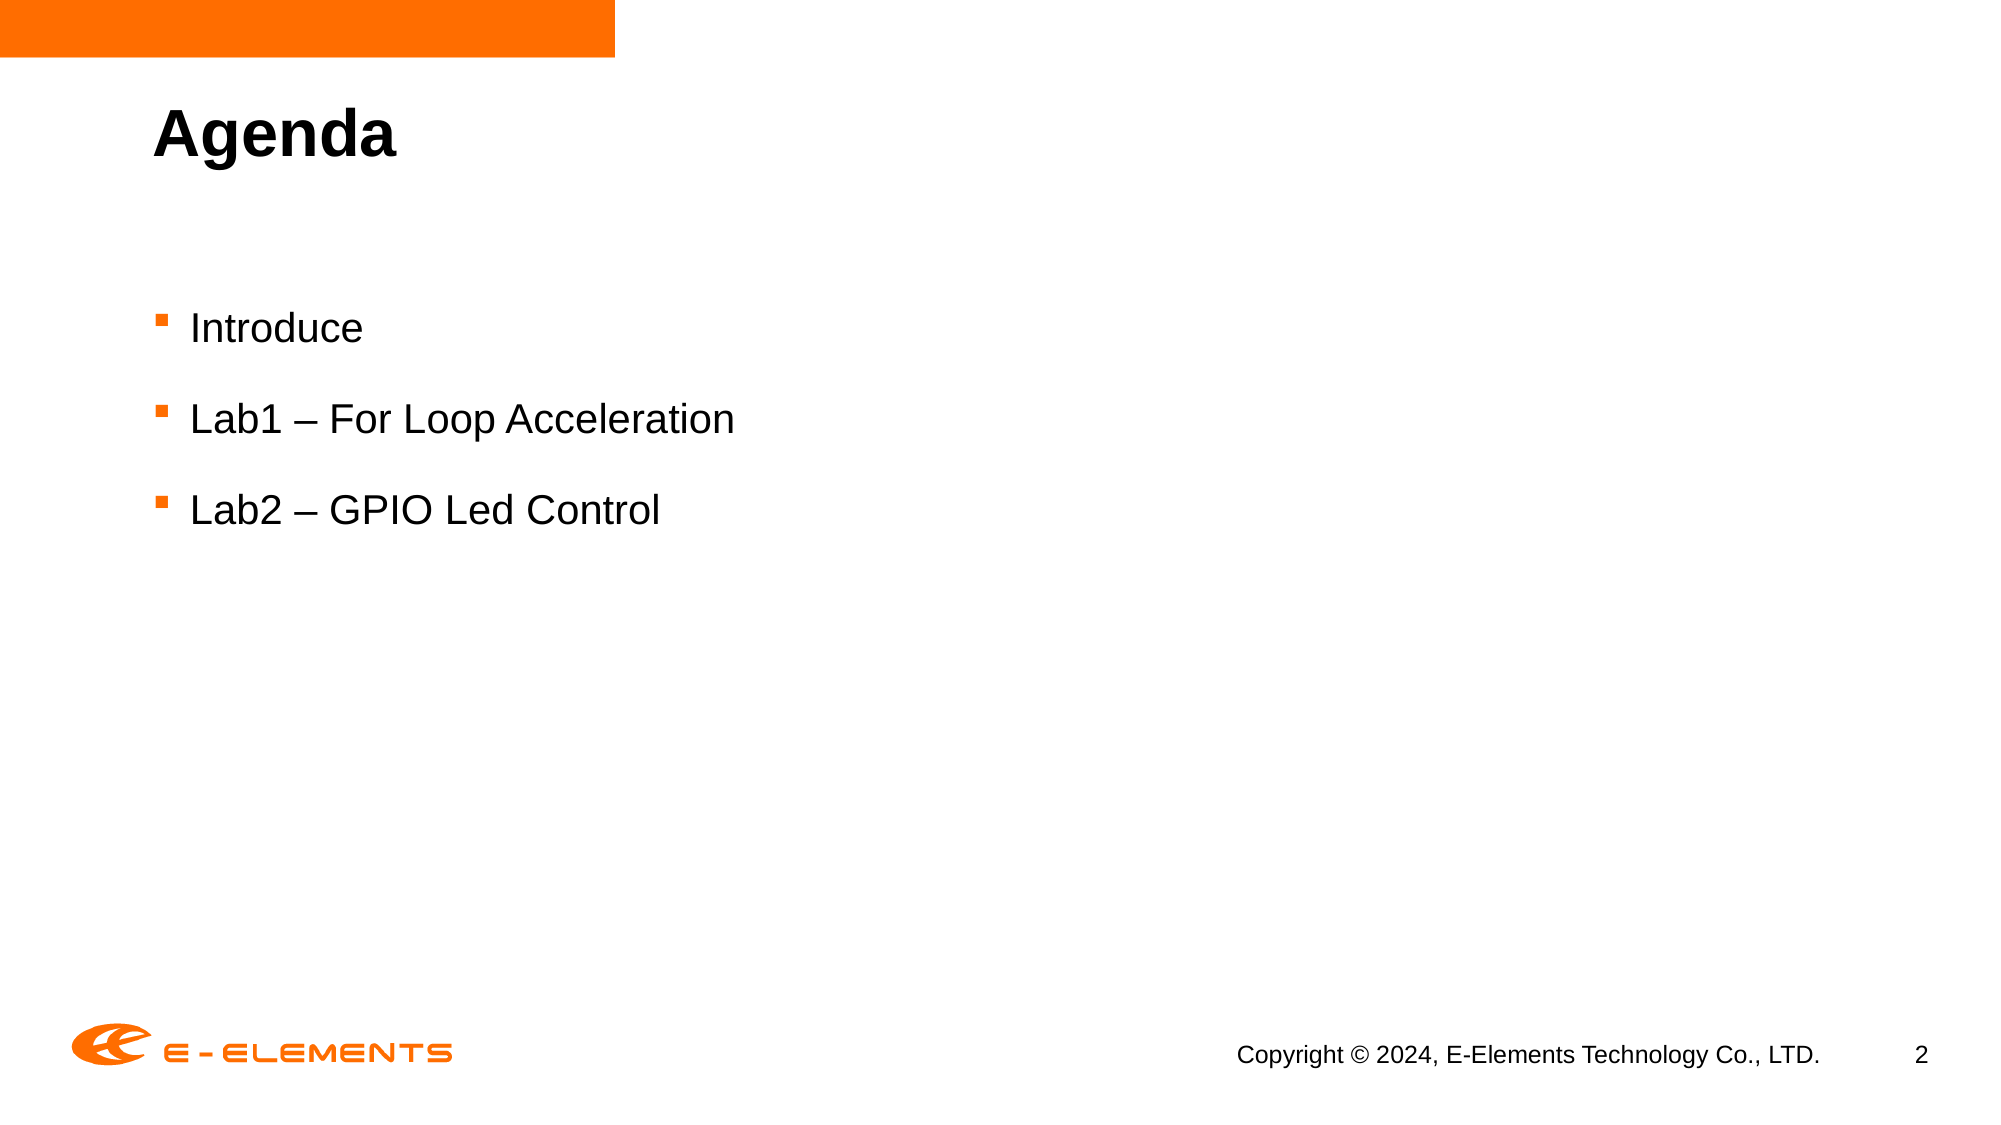

# Agenda
Introduce
Lab1 – For Loop Acceleration
Lab2 – GPIO Led Control
Copyright © 2024, E-Elements Technology Co., LTD.
2